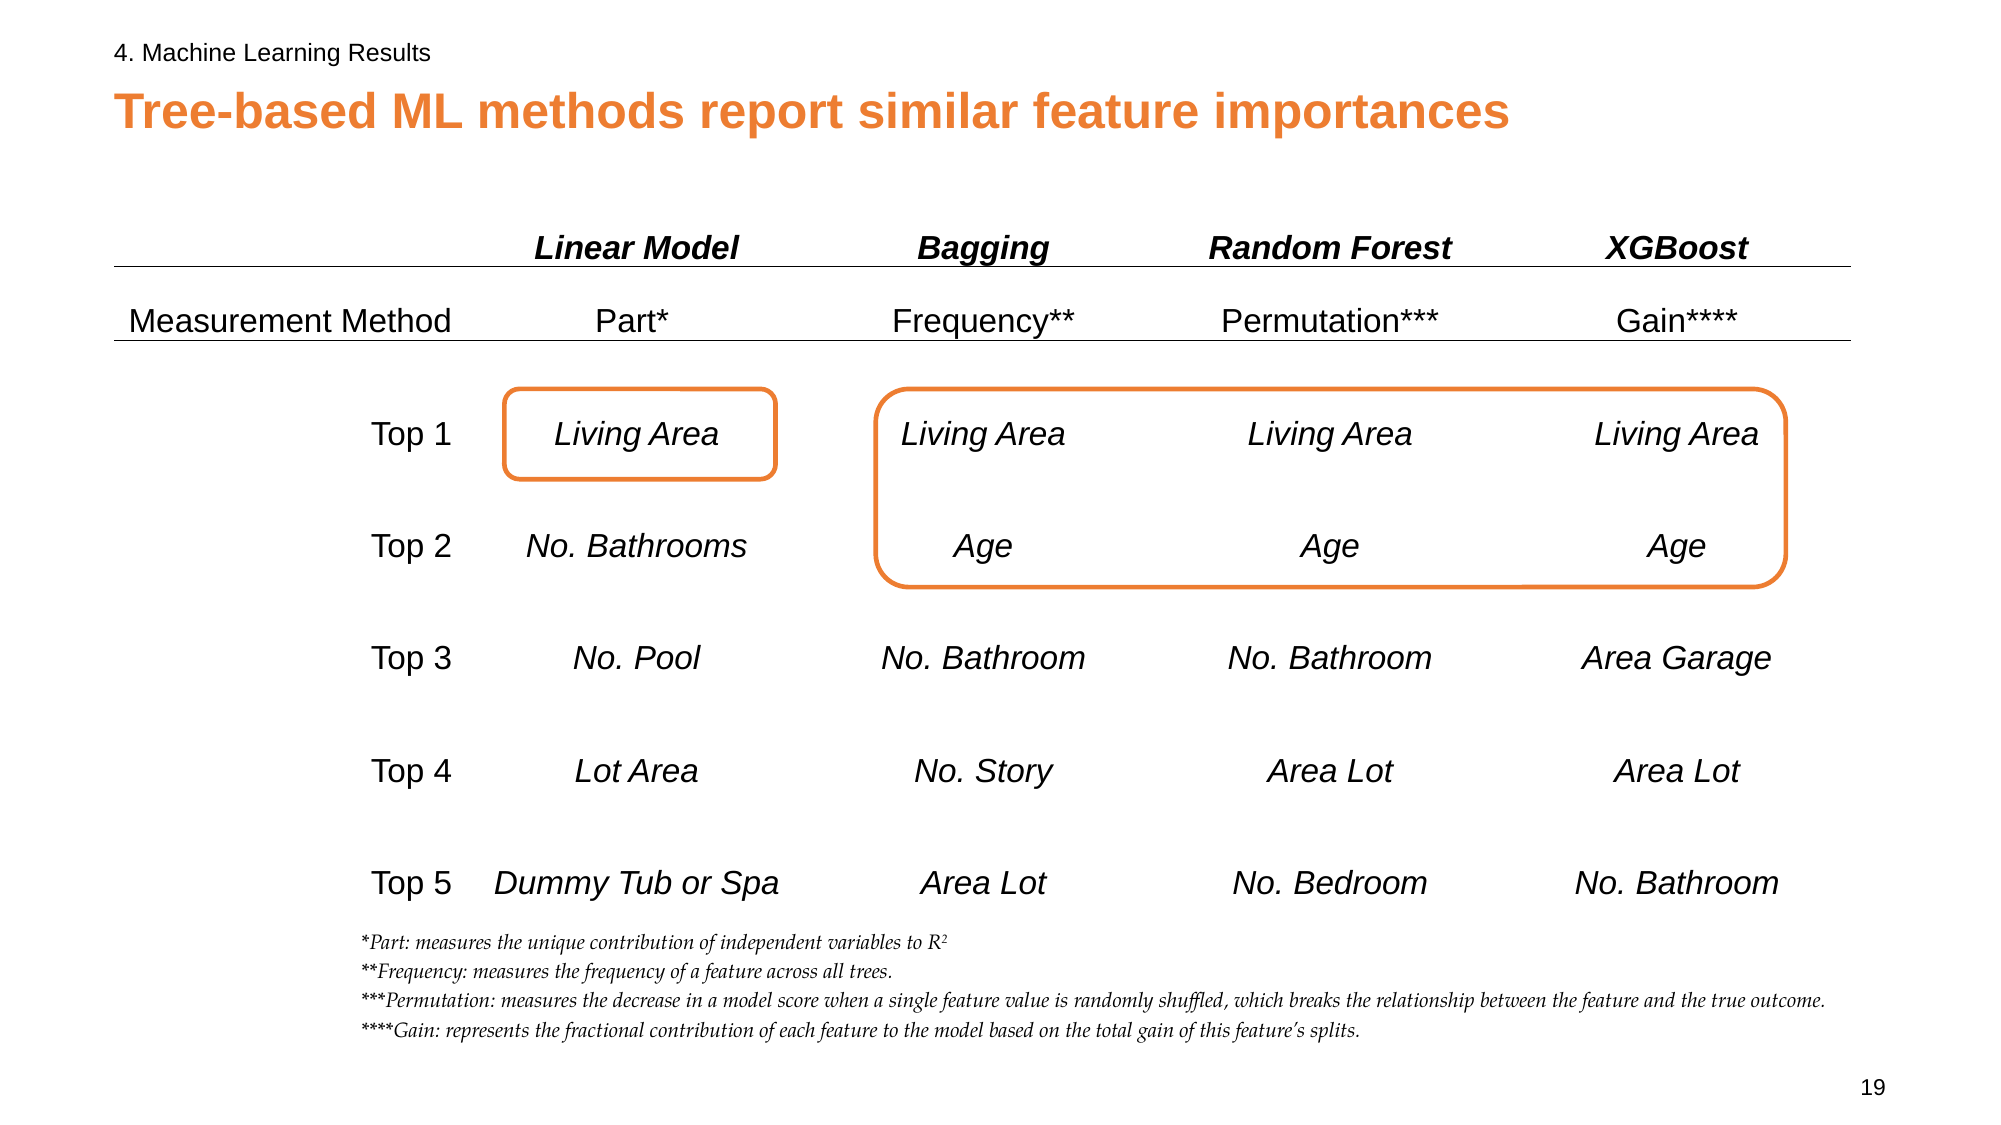

4. Machine Learning Results
# Tree-based ML methods report similar feature importances
|  | Linear Model | Bagging | Random Forest | XGBoost |
| --- | --- | --- | --- | --- |
| Measurement Method | Part\* | Frequency\*\* | Permutation\*\*\* | Gain\*\*\*\* |
| Top 1 | Living Area | Living Area | Living Area | Living Area |
| Top 2 | No. Bathrooms | Age | Age | Age |
| Top 3 | No. Pool | No. Bathroom | No. Bathroom | Area Garage |
| Top 4 | Lot Area | No. Story | Area Lot | Area Lot |
| Top 5 | Dummy Tub or Spa | Area Lot | No. Bedroom | No. Bathroom |

*Part: measures the unique contribution of independent variables to R2
**Frequency: measures the frequency of a feature across all trees.
***Permutation: measures the decrease in a model score when a single feature value is randomly shuffled, which breaks the relationship between the feature and the true outcome.
****Gain: represents the fractional contribution of each feature to the model based on the total gain of this feature’s splits.

19